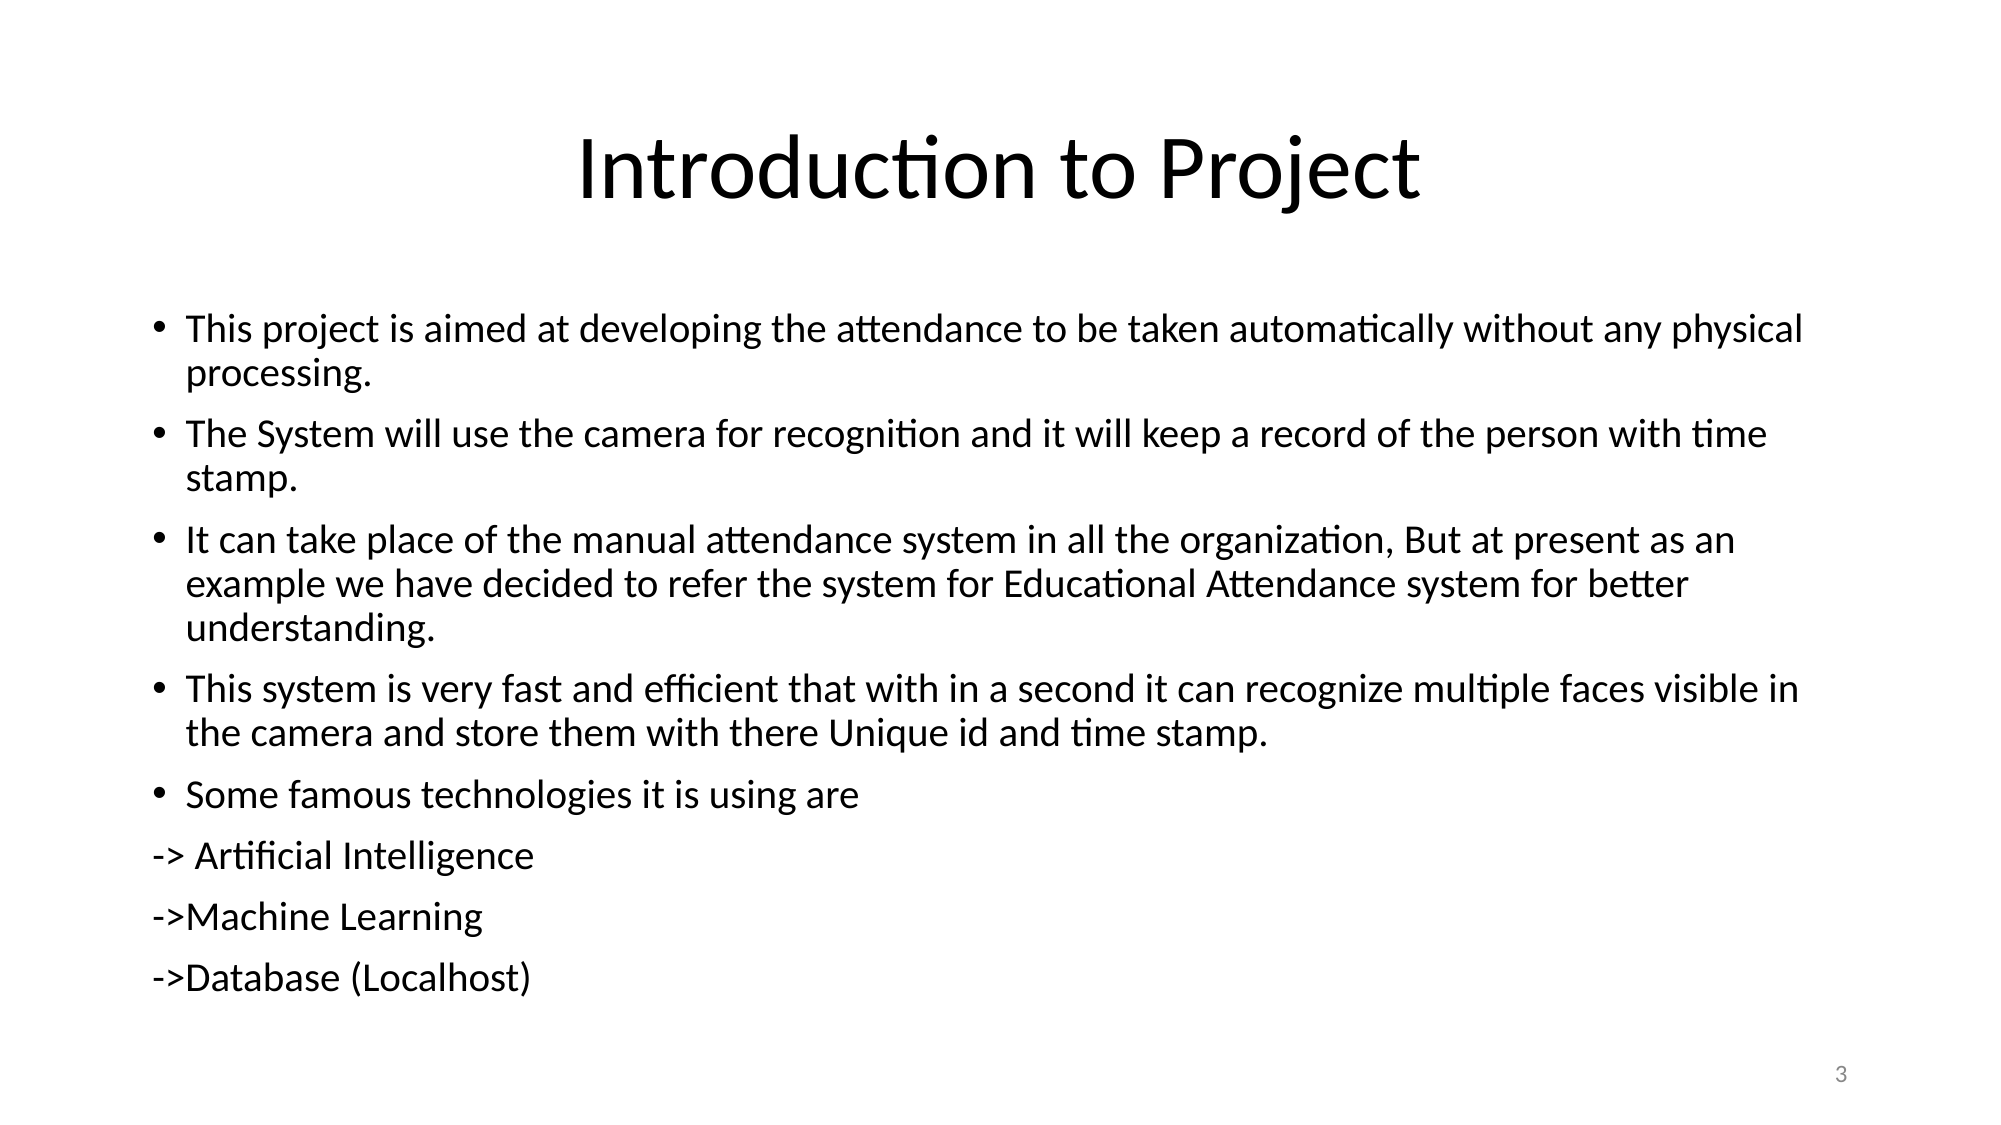

# Introduction to Project
This project is aimed at developing the attendance to be taken automatically without any physical processing.
The System will use the camera for recognition and it will keep a record of the person with time stamp.
It can take place of the manual attendance system in all the organization, But at present as an example we have decided to refer the system for Educational Attendance system for better understanding.
This system is very fast and efficient that with in a second it can recognize multiple faces visible in the camera and store them with there Unique id and time stamp.
Some famous technologies it is using are
-> Artificial Intelligence
->Machine Learning
->Database (Localhost)

3